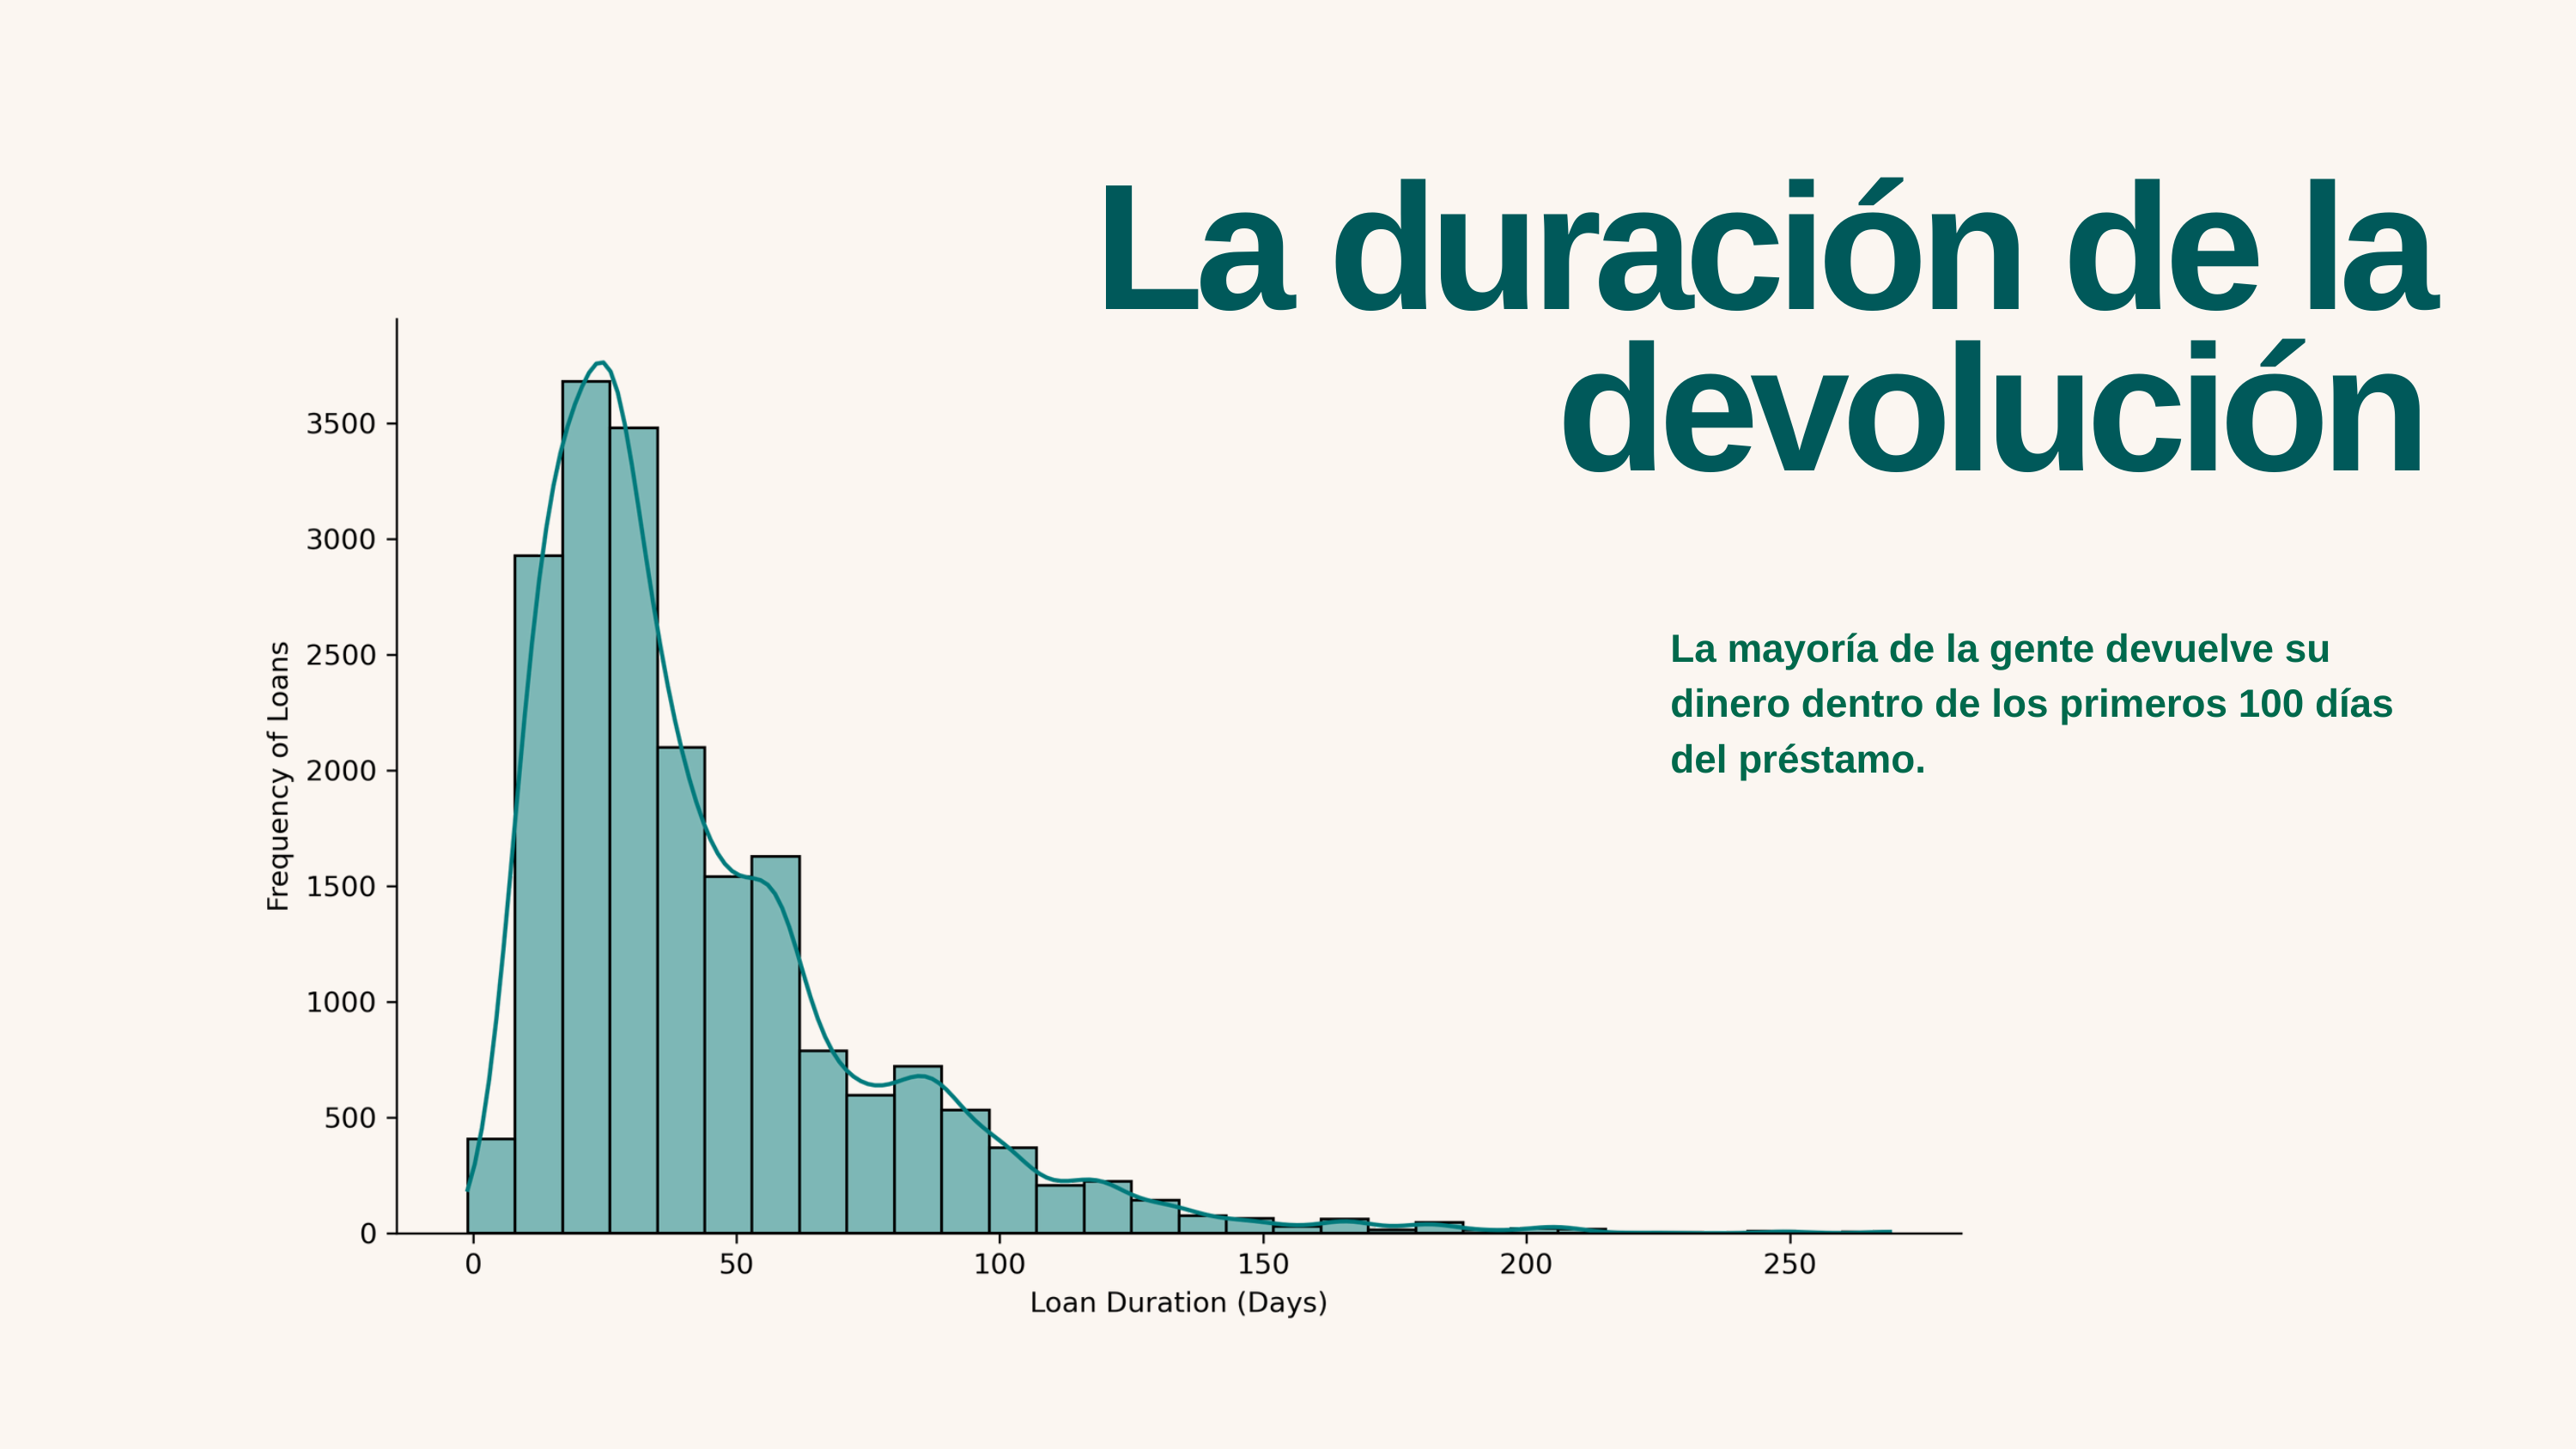

La duración de la devolución

La mayoría de la gente devuelve su dinero dentro de los primeros 100 días del préstamo.